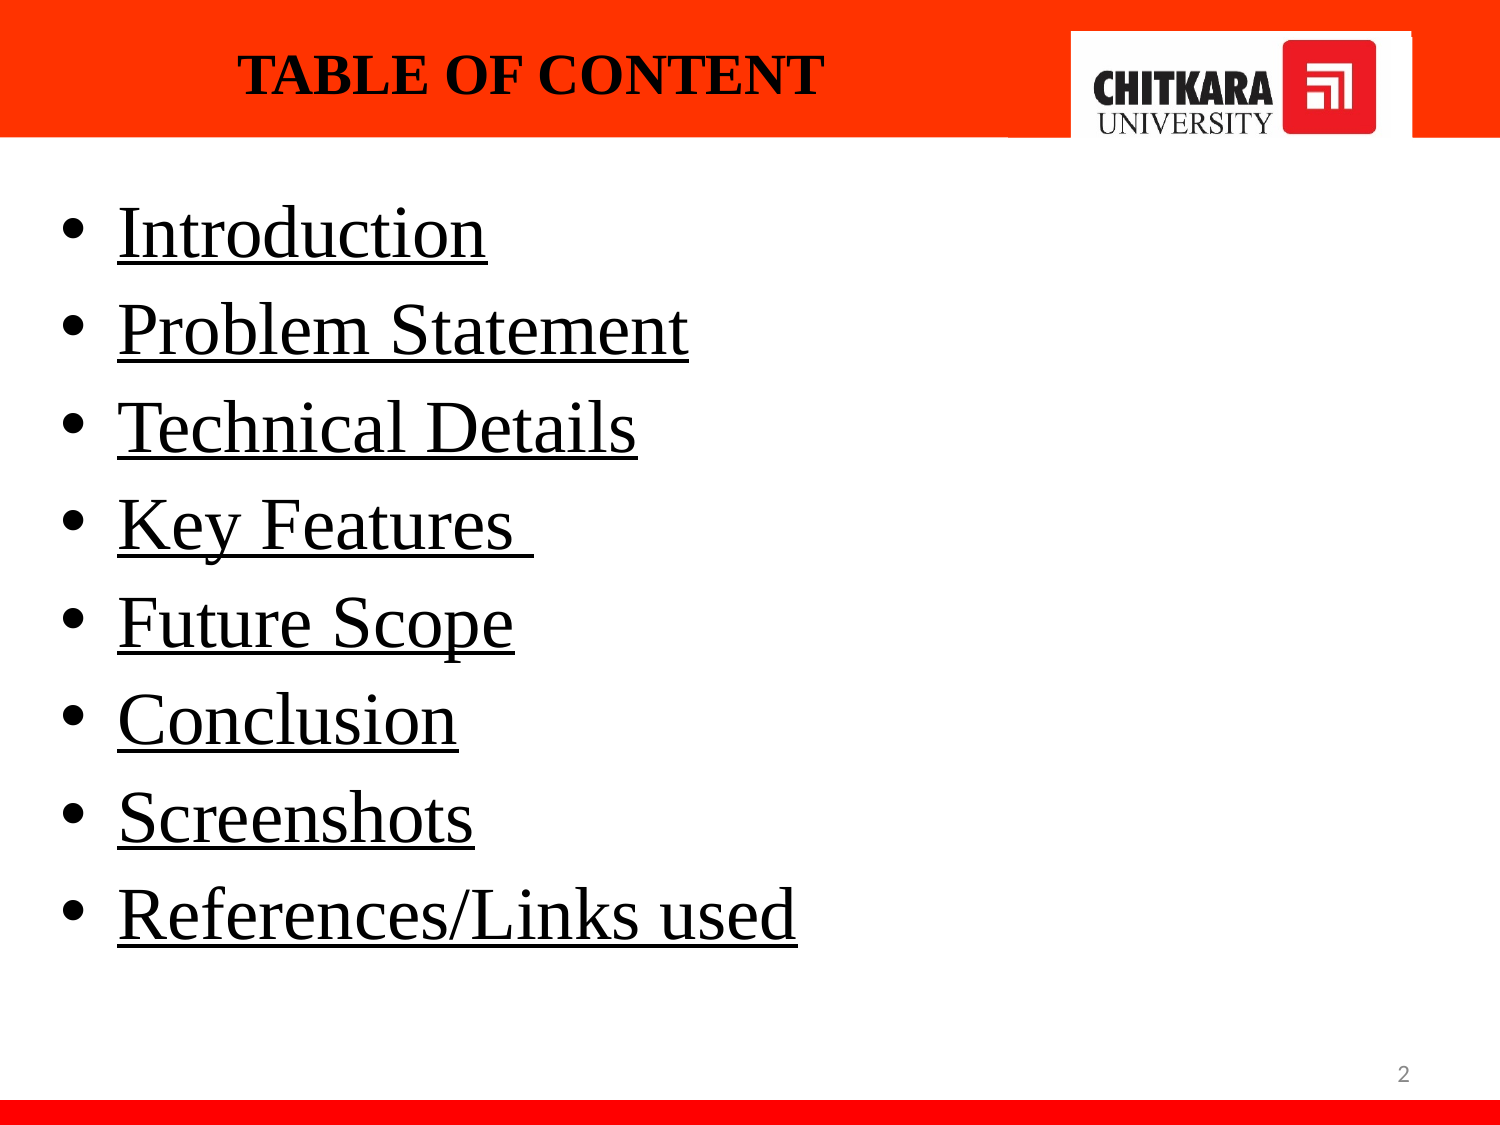

#
      TABLE OF CONTENT
Introduction
Problem Statement
Technical Details
Key Features
Future Scope
Conclusion
Screenshots
References/Links used

2